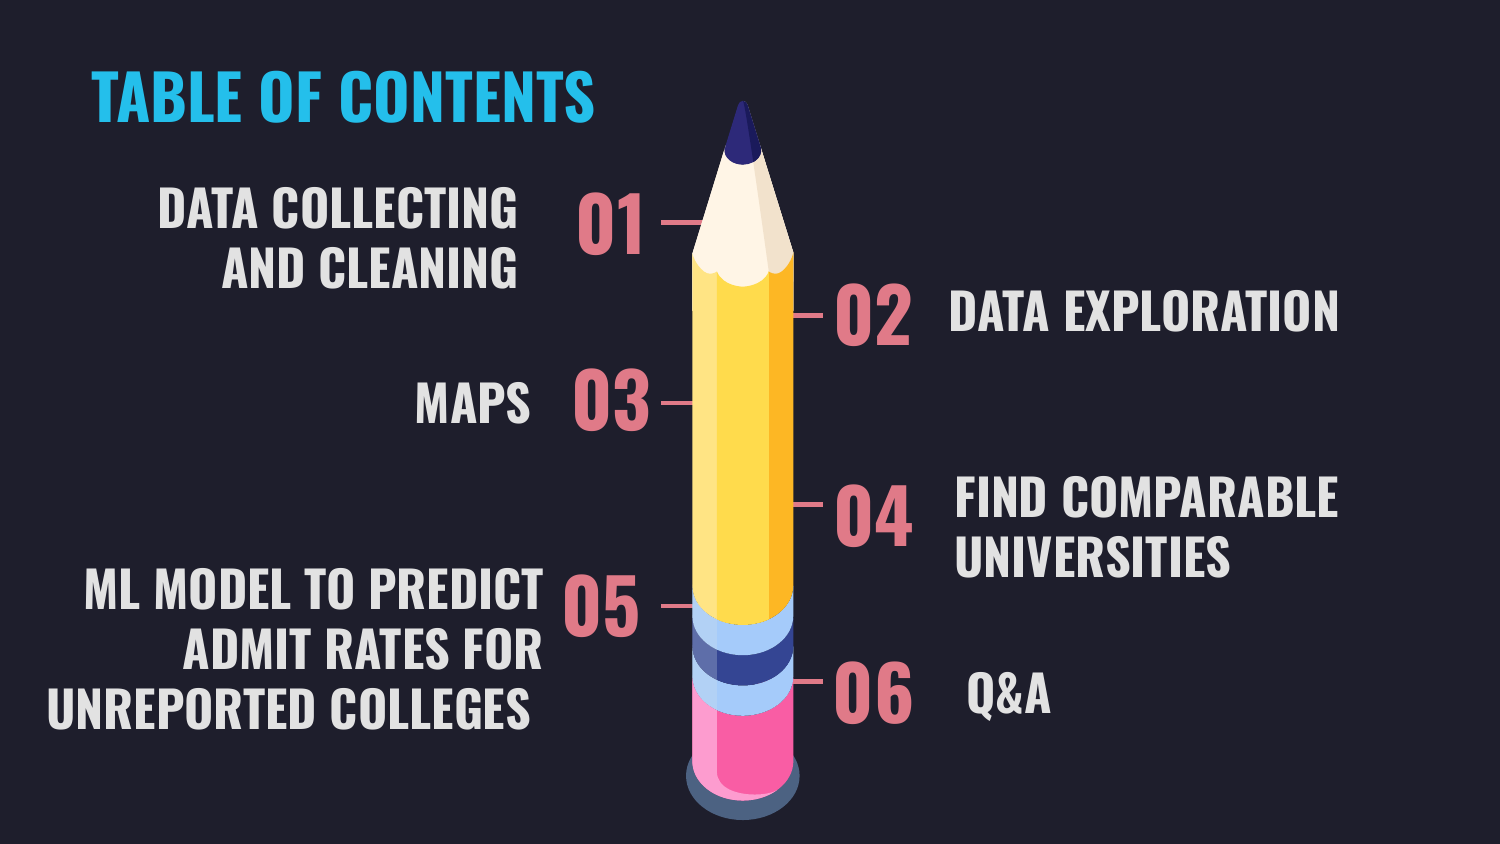

# TABLE OF CONTENTS

DATA COLLECTING
AND CLEANING
01
DATA EXPLORATION
02
03
MAPS
FIND COMPARABLE UNIVERSITIES
04
ML MODEL TO PREDICT ADMIT RATES FOR UNREPORTED COLLEGES
05
Q&A
06